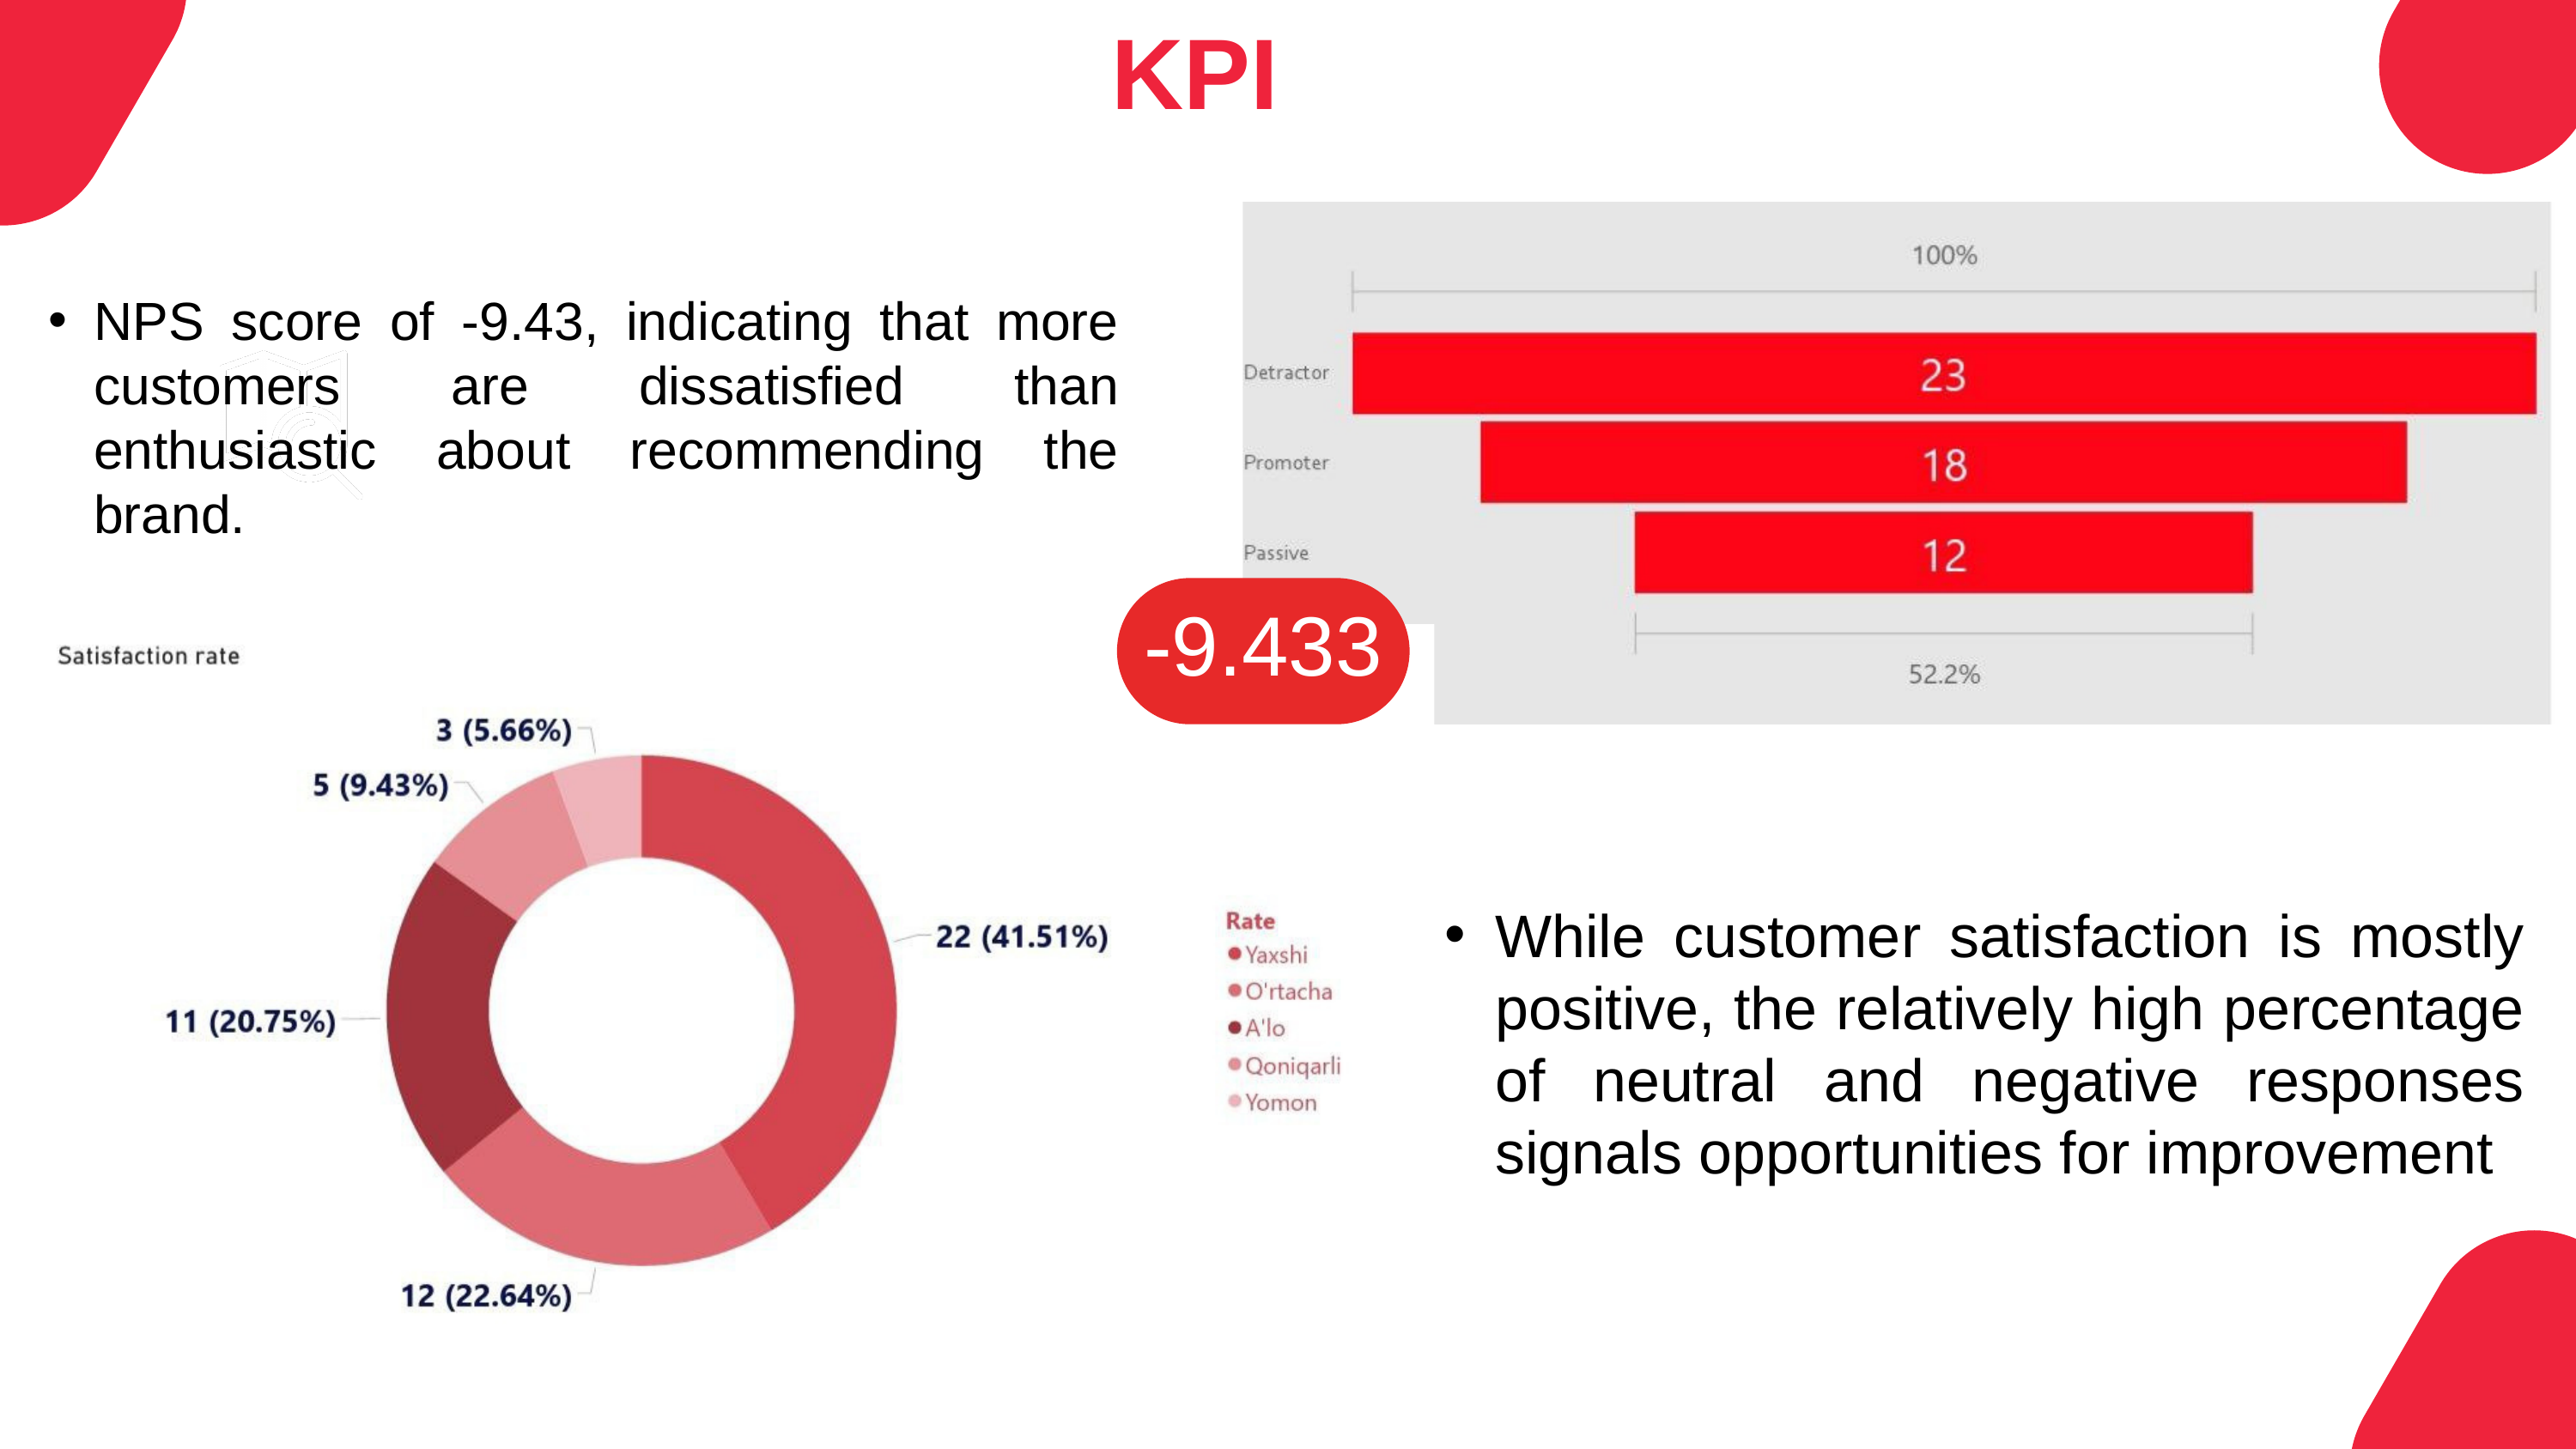

KPI

NPS score of -9.43, indicating that more customers are dissatisfied than enthusiastic about recommending the brand.

-9.433

While customer satisfaction is mostly positive, the relatively high percentage of neutral and negative responses signals opportunities for improvement